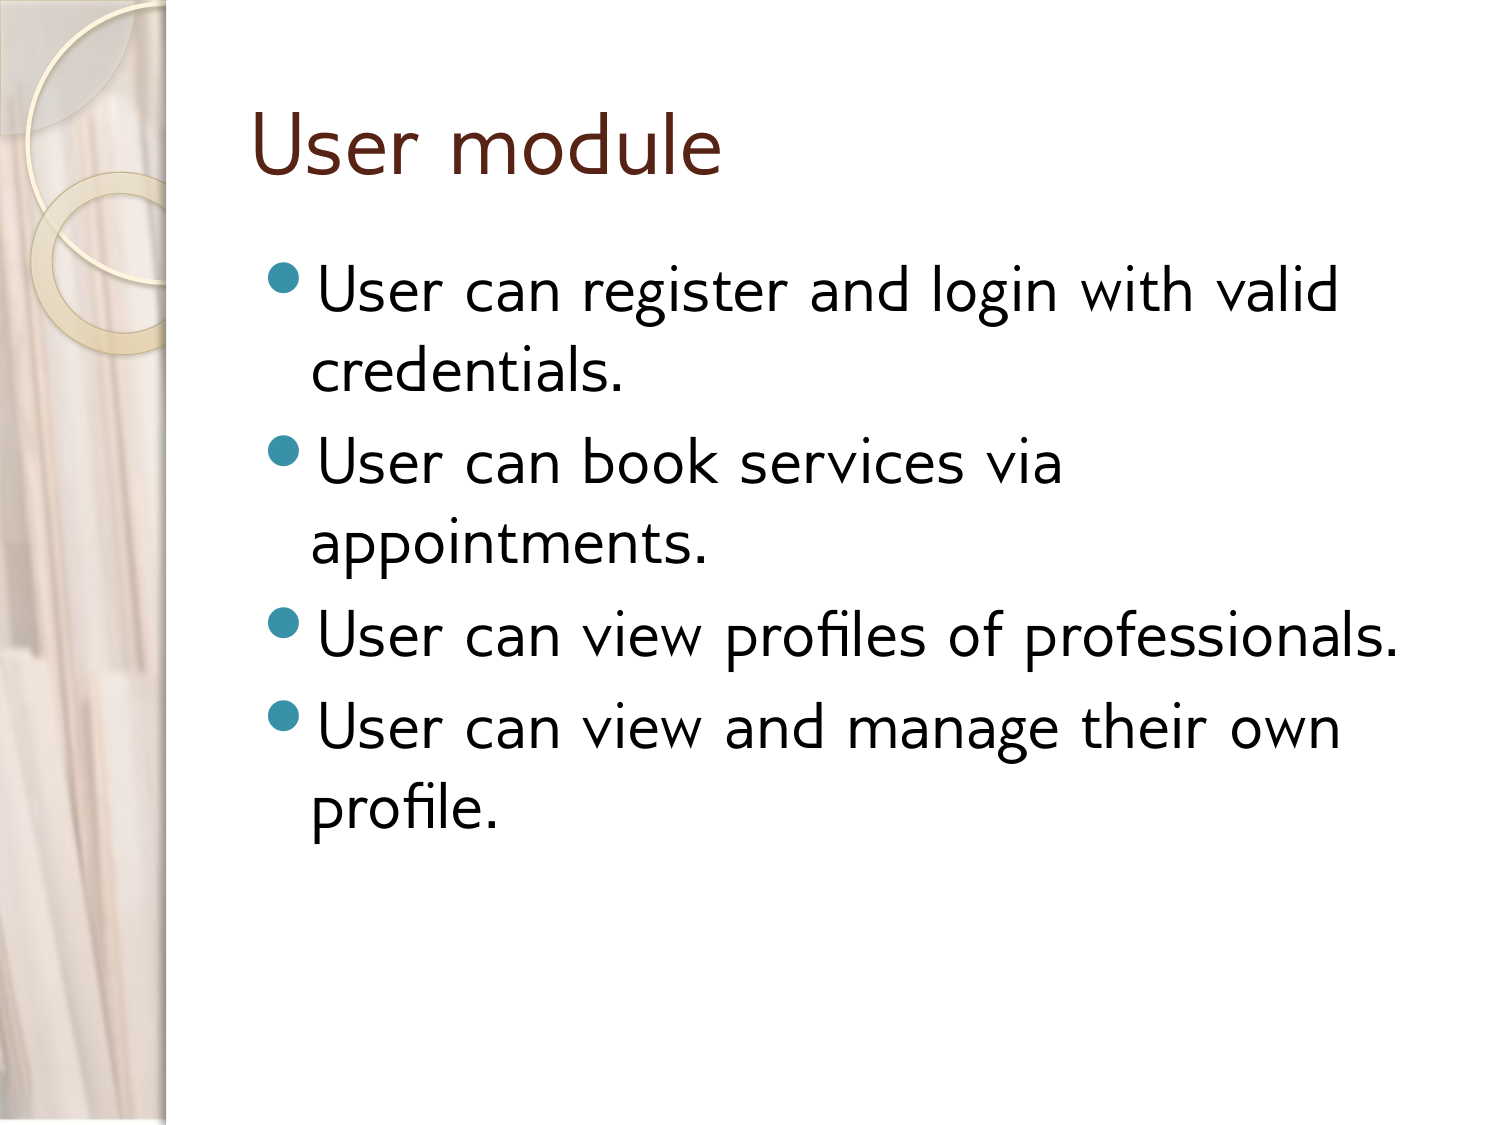

# User module
User can register and login with valid credentials.
User can book services via appointments.
User can view profiles of professionals.
User can view and manage their own profile.